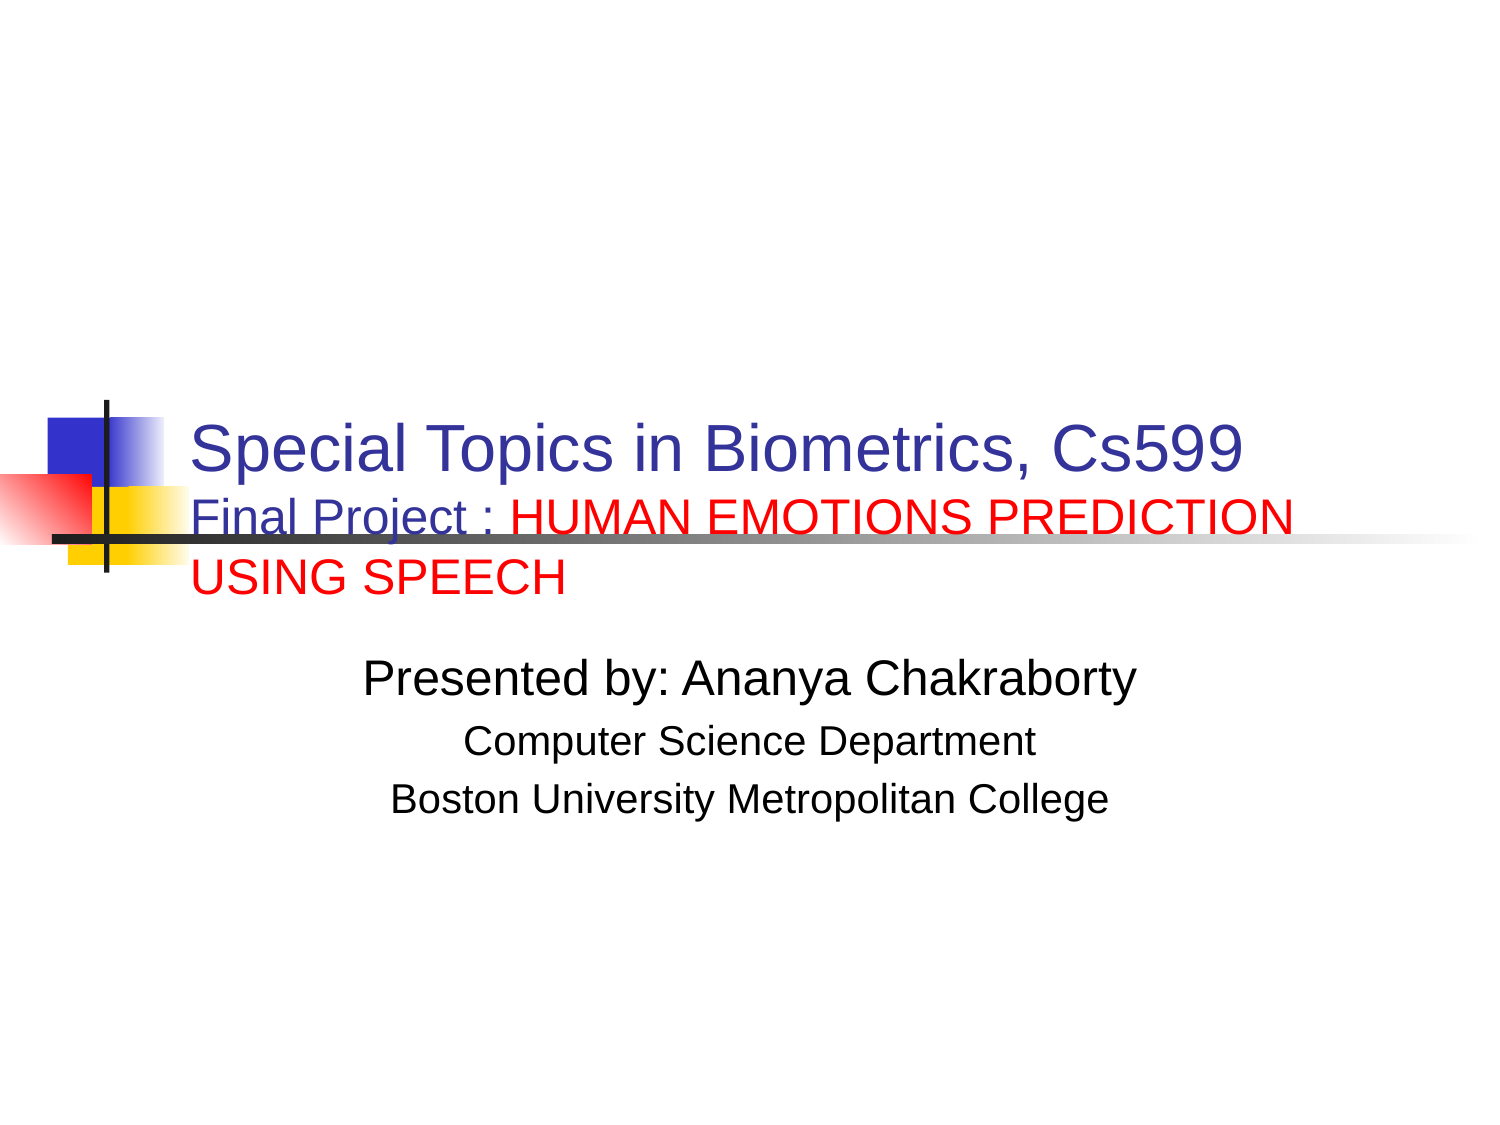

# Special Topics in Biometrics, Cs599 Final Project : HUMAN EMOTIONS PREDICTION USING SPEECH
Presented by: Ananya Chakraborty
Computer Science Department
Boston University Metropolitan College